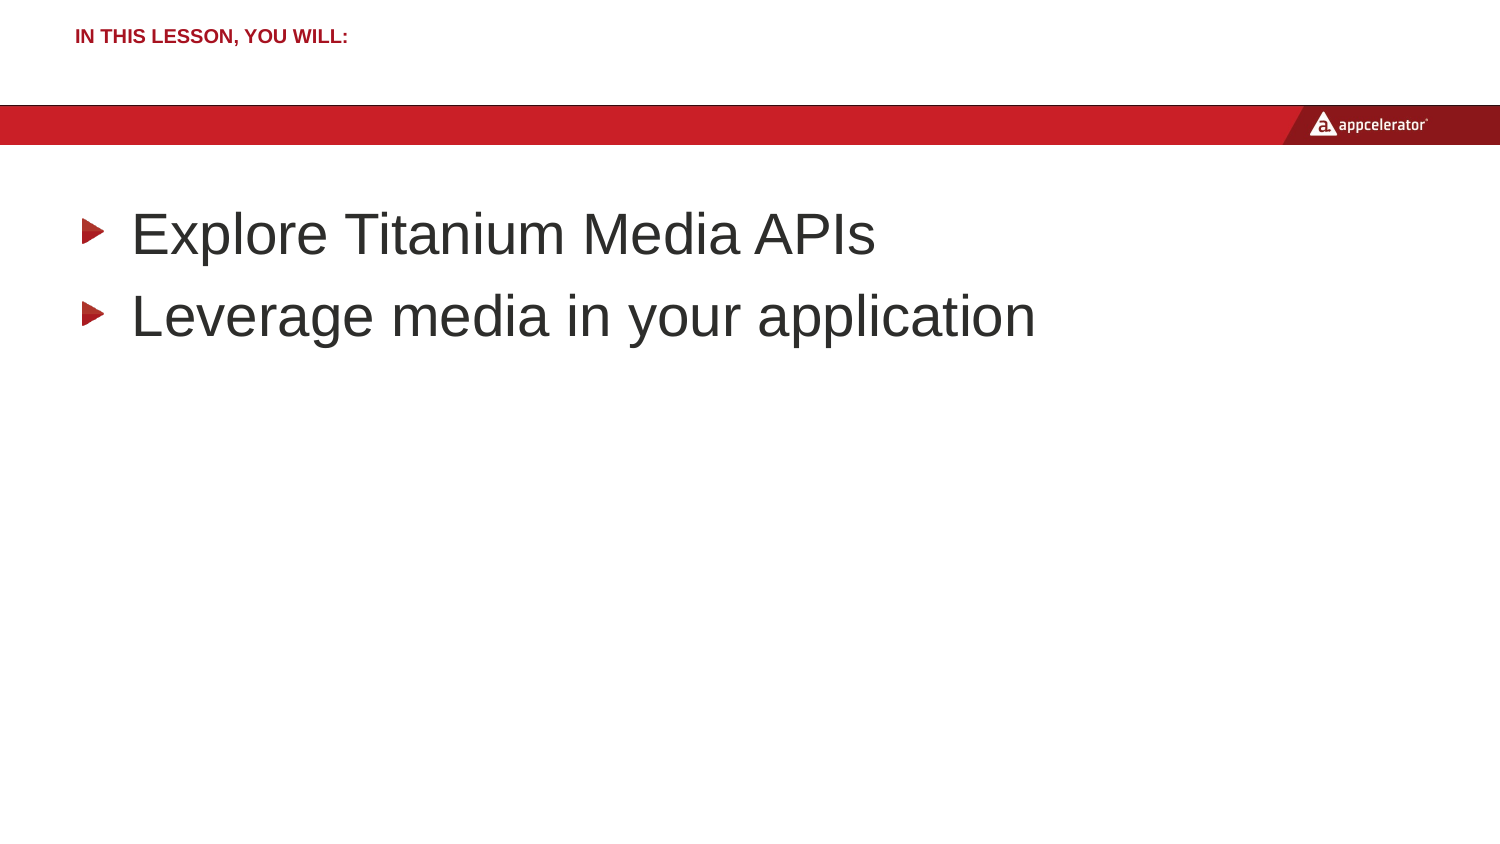

# In this lesson, you will:
Explore Titanium Media APIs
Leverage media in your application